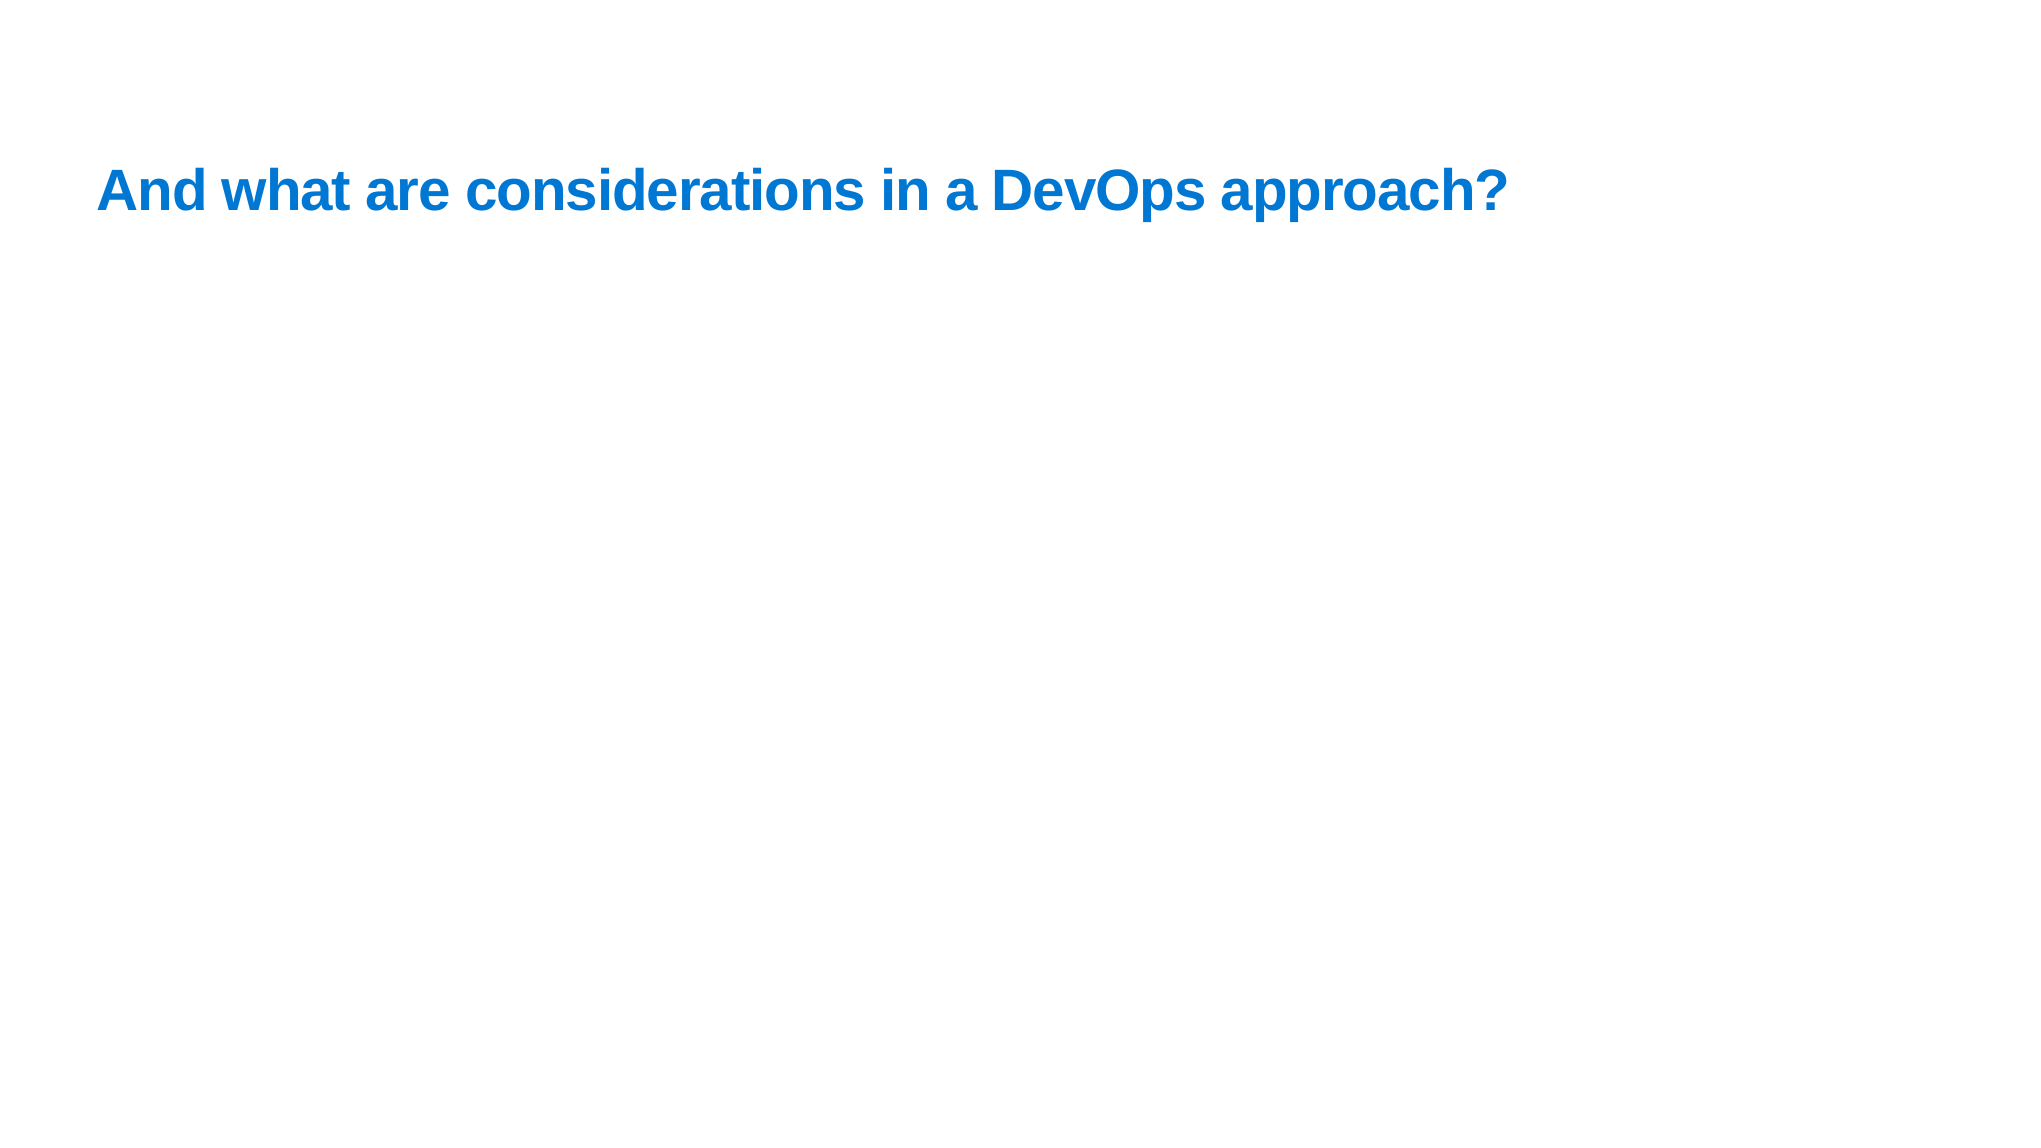

And what are considerations in a DevOps approach?